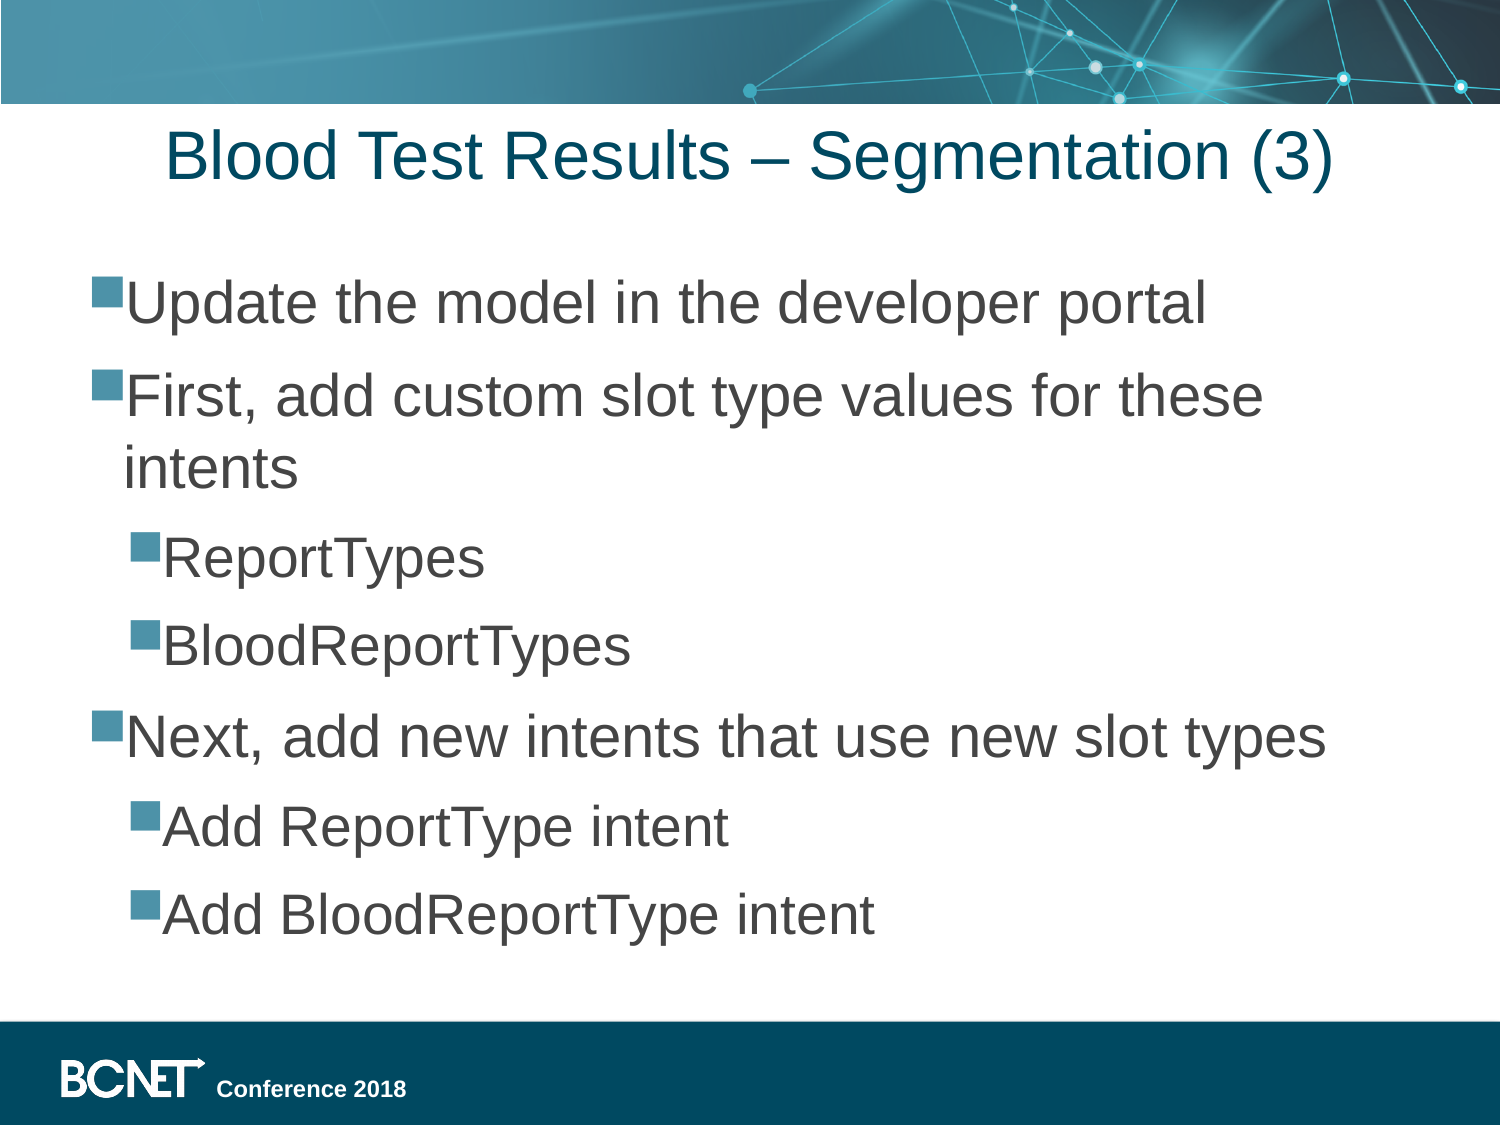

# Blood Test Results – Segmentation (3)
Update the model in the developer portal
First, add custom slot type values for these intents
ReportTypes
BloodReportTypes
Next, add new intents that use new slot types
Add ReportType intent
Add BloodReportType intent